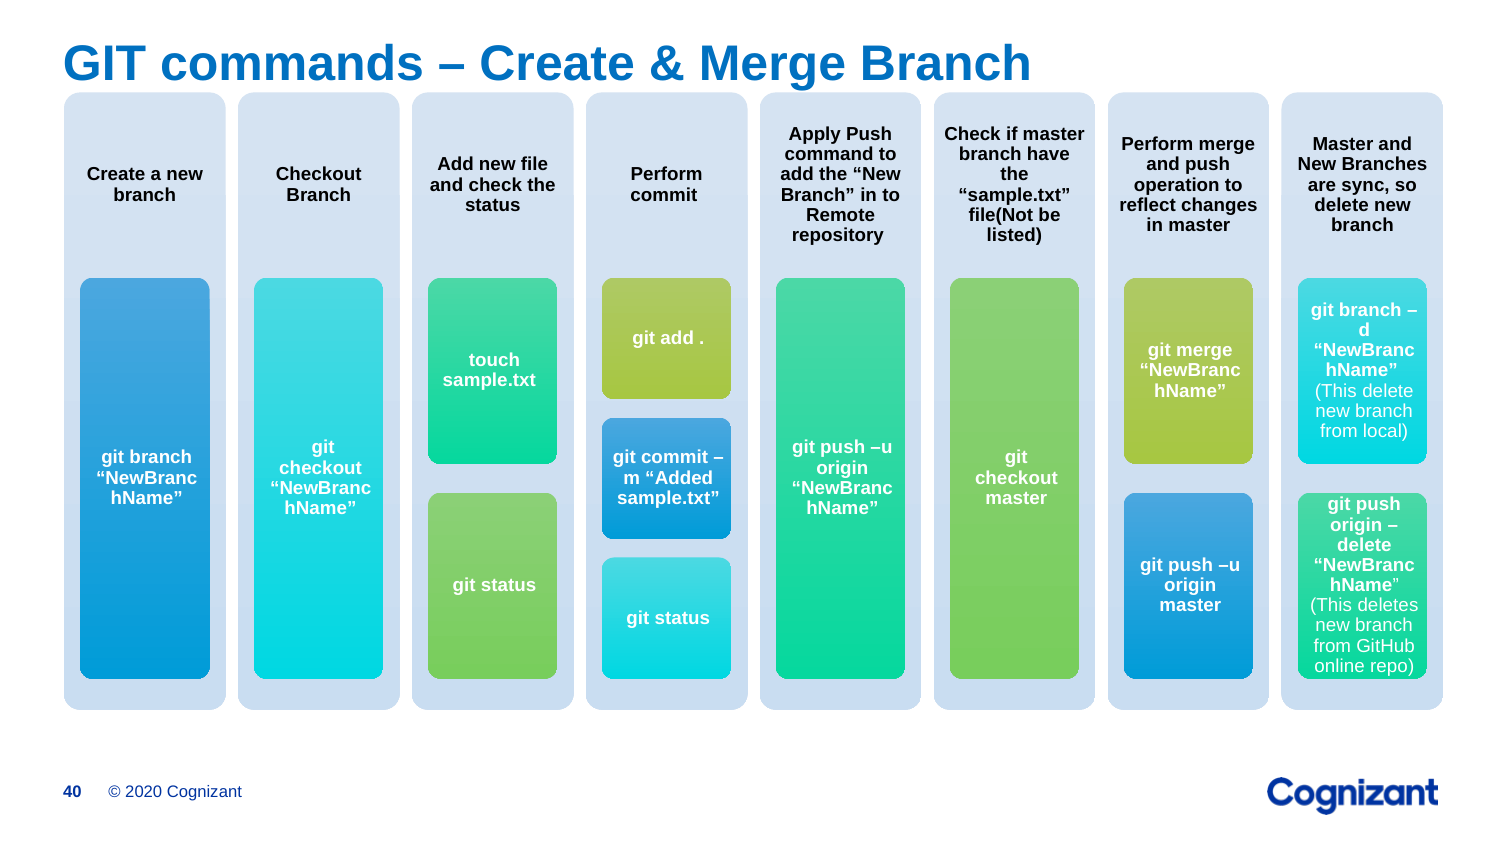

# GIT commands – Create & Merge Branch
Create a new branch
git branch “NewBranchName”
Checkout Branch
 git checkout “NewBranchName”
Add new file and check the status
touch sample.txt
git status
Perform commit
git add .
git commit –m “Added sample.txt”
git status
Apply Push command to add the “New Branch” in to Remote repository
git push –u origin “NewBranchName”
Check if master branch have the “sample.txt” file(Not be listed)
git checkout master
Perform merge and push operation to reflect changes in master
git merge “NewBranchName”
git push –u origin master
Master and New Branches are sync, so delete new branch
git branch –d “NewBranchName”  (This delete new branch from local)
git push origin –delete “NewBranchName” (This deletes new branch from GitHub online repo)
© 2020 Cognizant
40